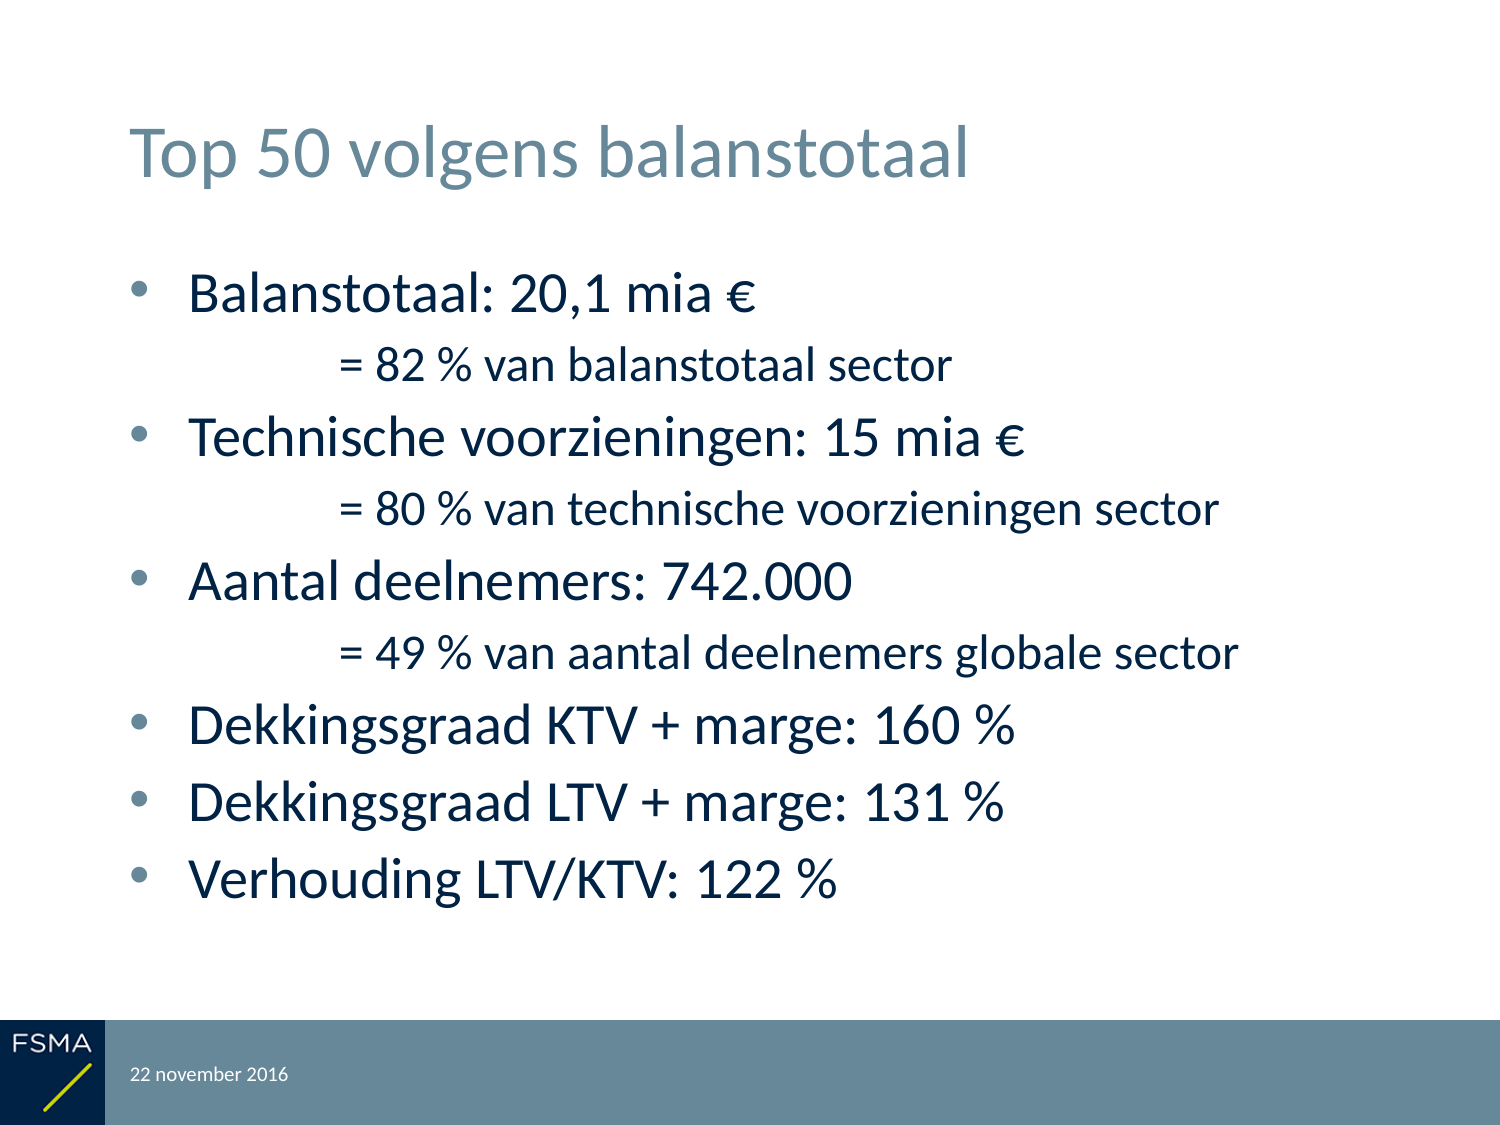

# Top 50 volgens balanstotaal
Balanstotaal: 20,1 mia €
	= 82 % van balanstotaal sector
Technische voorzieningen: 15 mia €
	= 80 % van technische voorzieningen sector
Aantal deelnemers: 742.000
	= 49 % van aantal deelnemers globale sector
Dekkingsgraad KTV + marge: 160 %
Dekkingsgraad LTV + marge: 131 %
Verhouding LTV/KTV: 122 %
22 november 2016
Rapportering over het boekjaar 2015
9